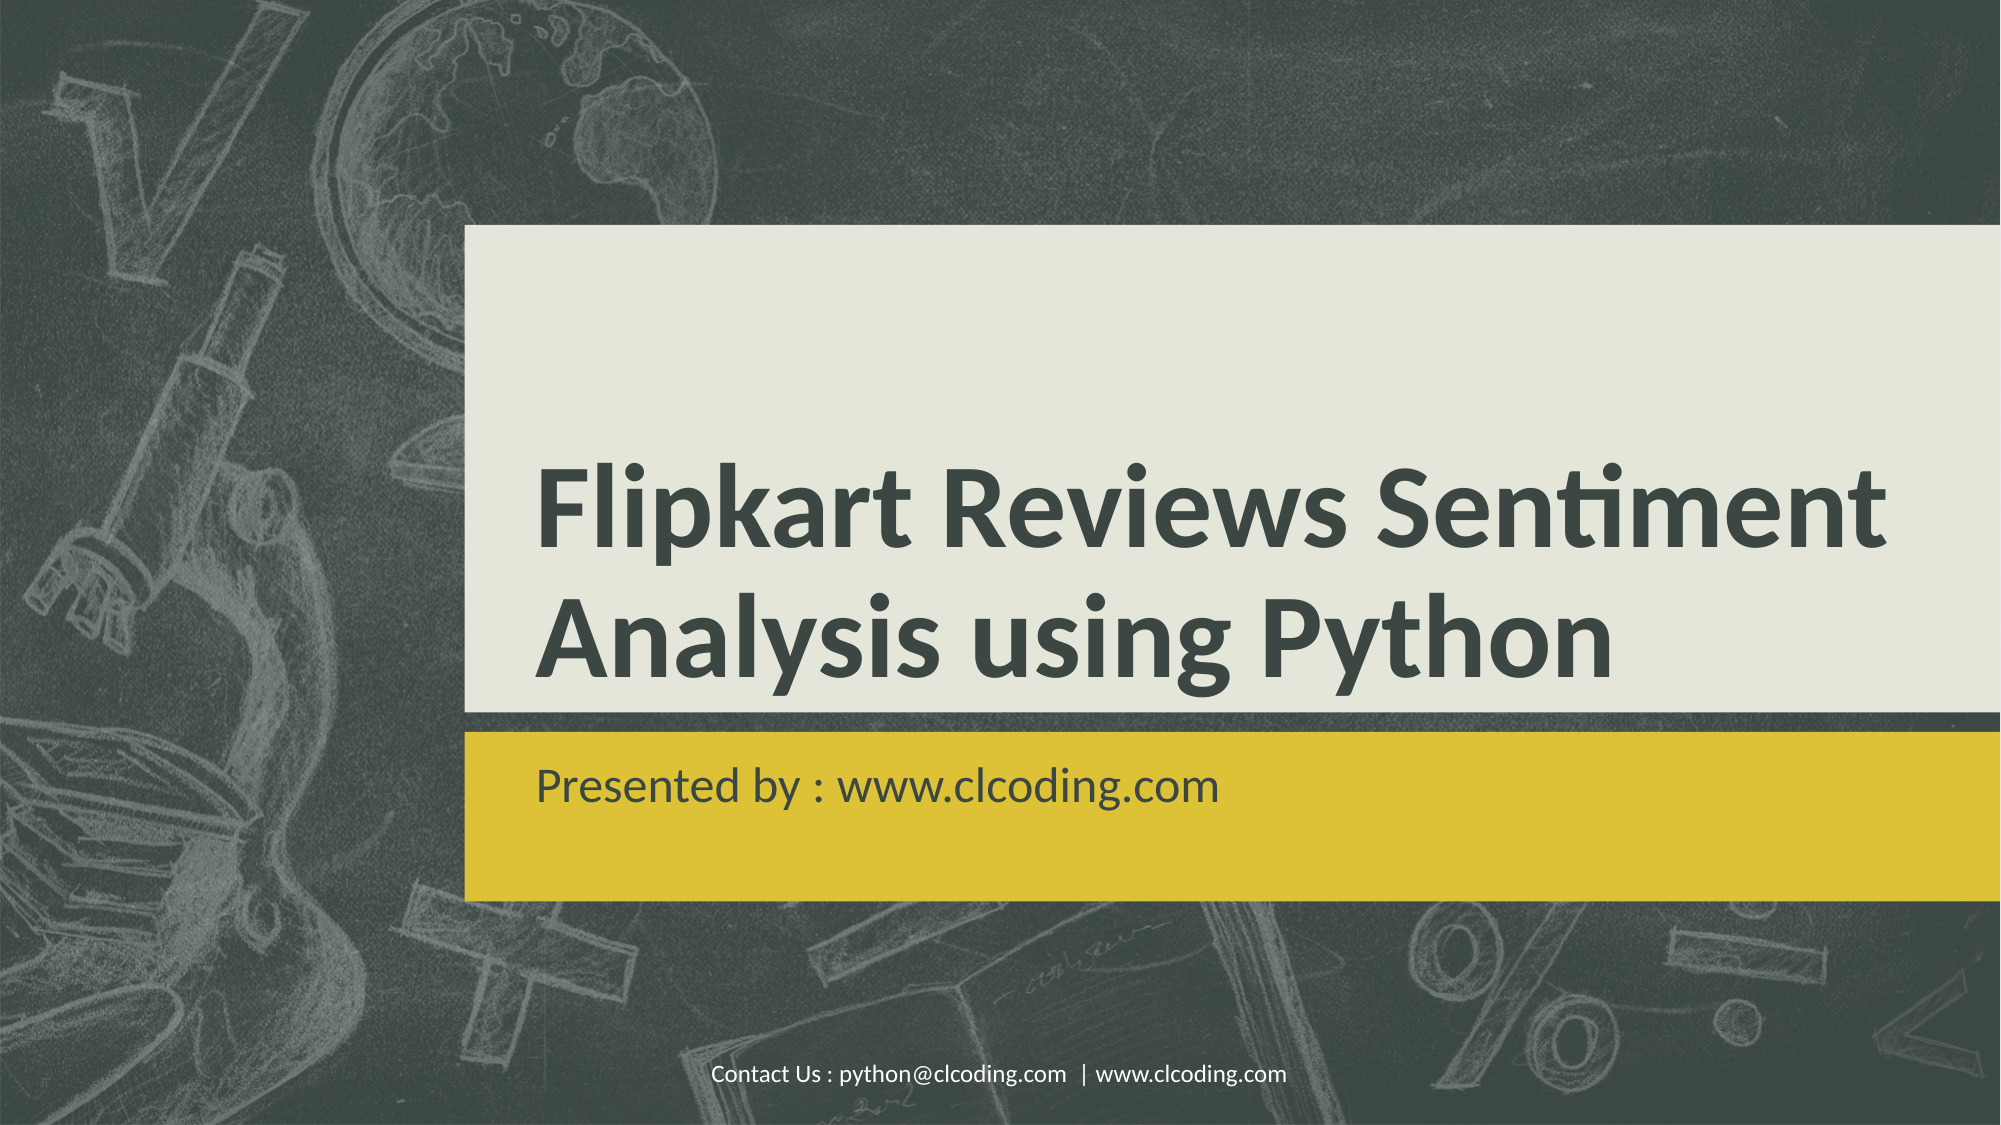

# Flipkart Reviews Sentiment Analysis using Python
Presented by : www.clcoding.com
Contact Us : python@clcoding.com  | www.clcoding.com